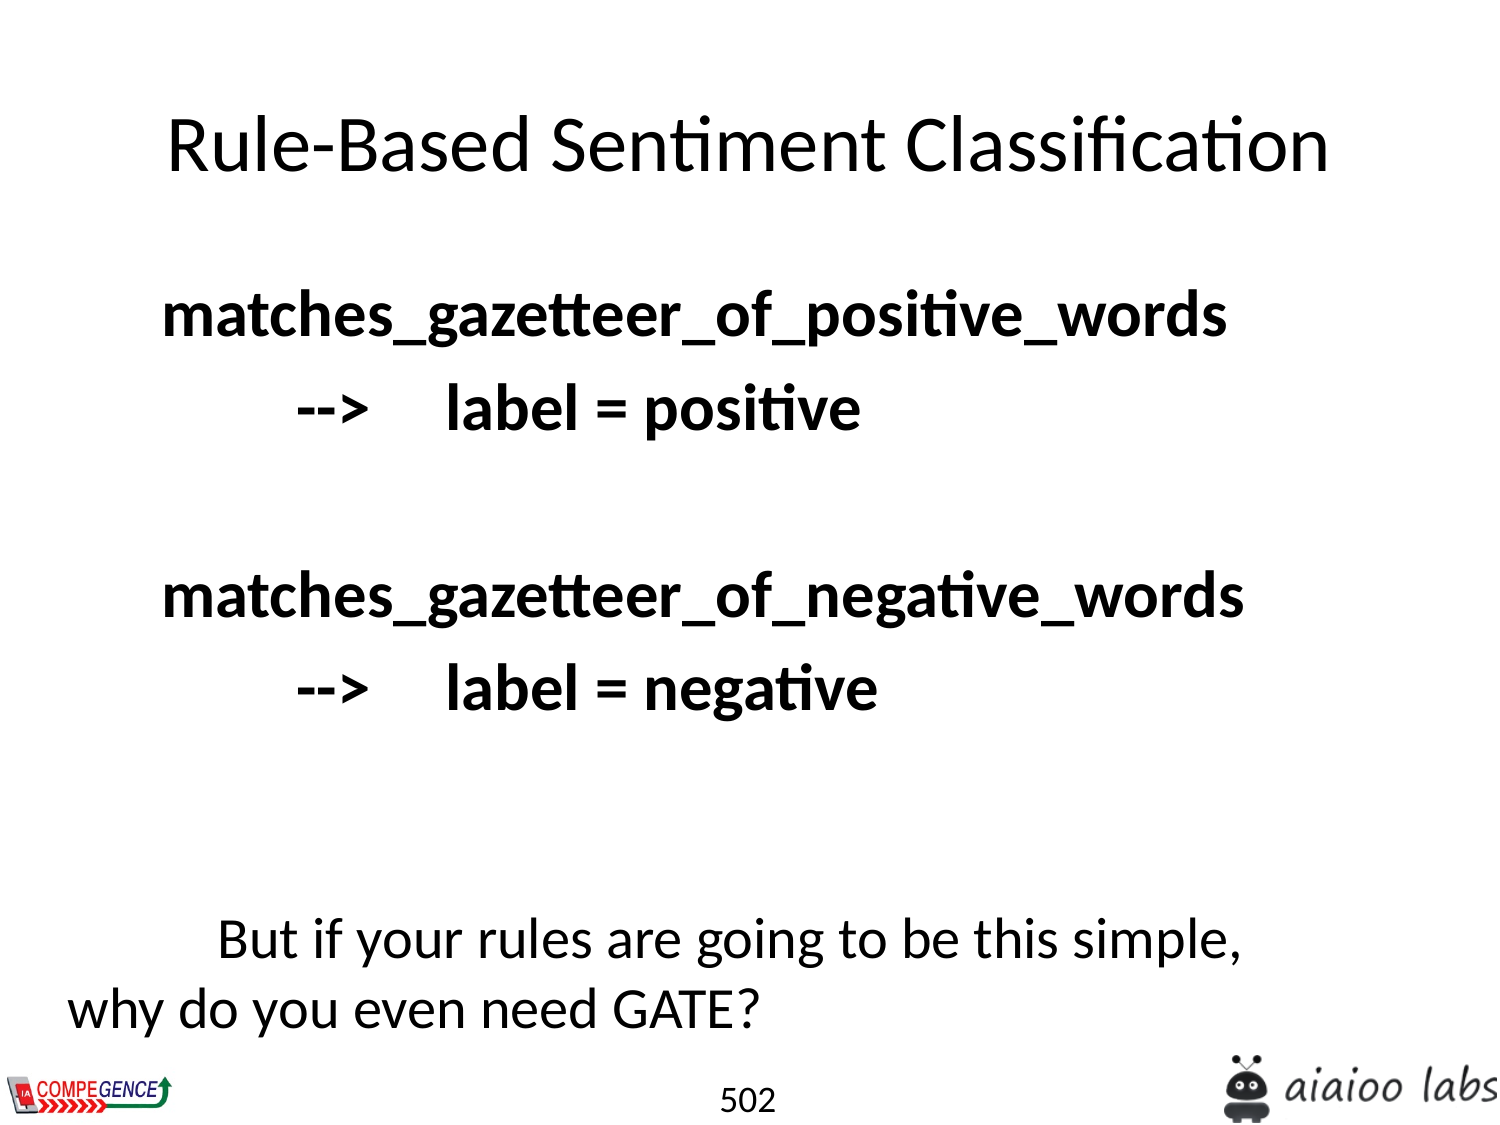

# Rule-Based Sentiment Classification
	 matches_gazetteer_of_positive_words
		-->     label = positive

	 matches_gazetteer_of_negative_words
		-->     label = negative

	But if your rules are going to be this simple, 	why do you even need GATE?